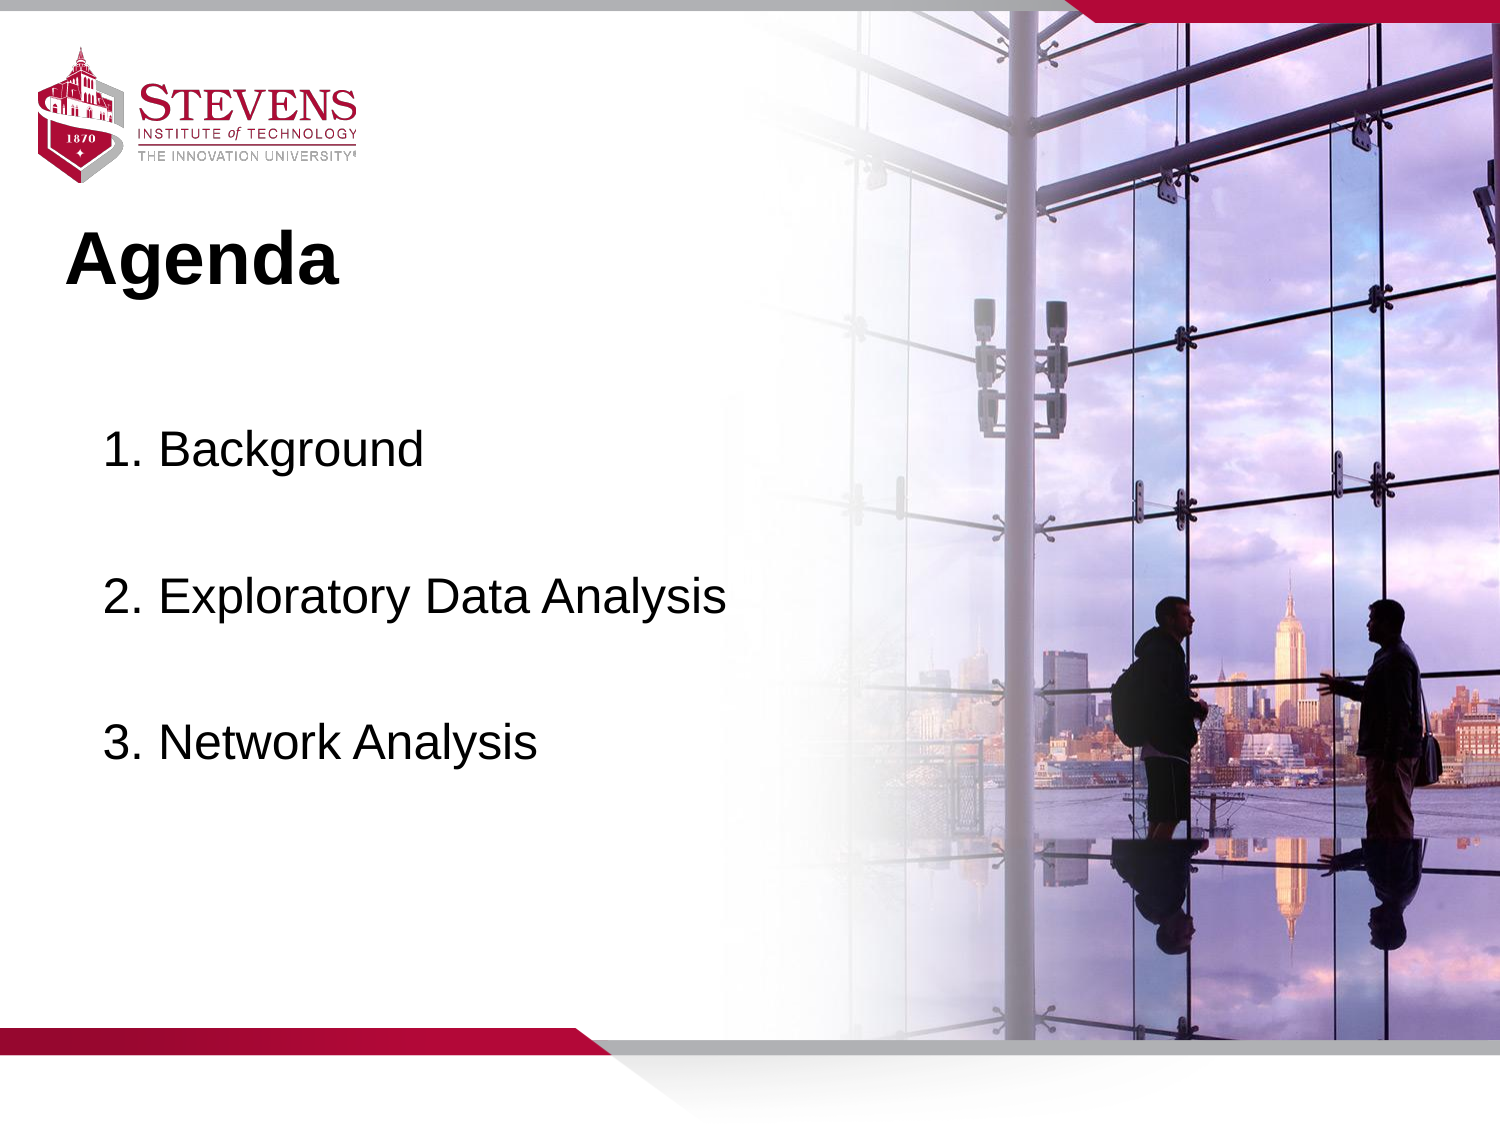

Agenda

1. Background

2. Exploratory Data Analysis

3. Network Analysis